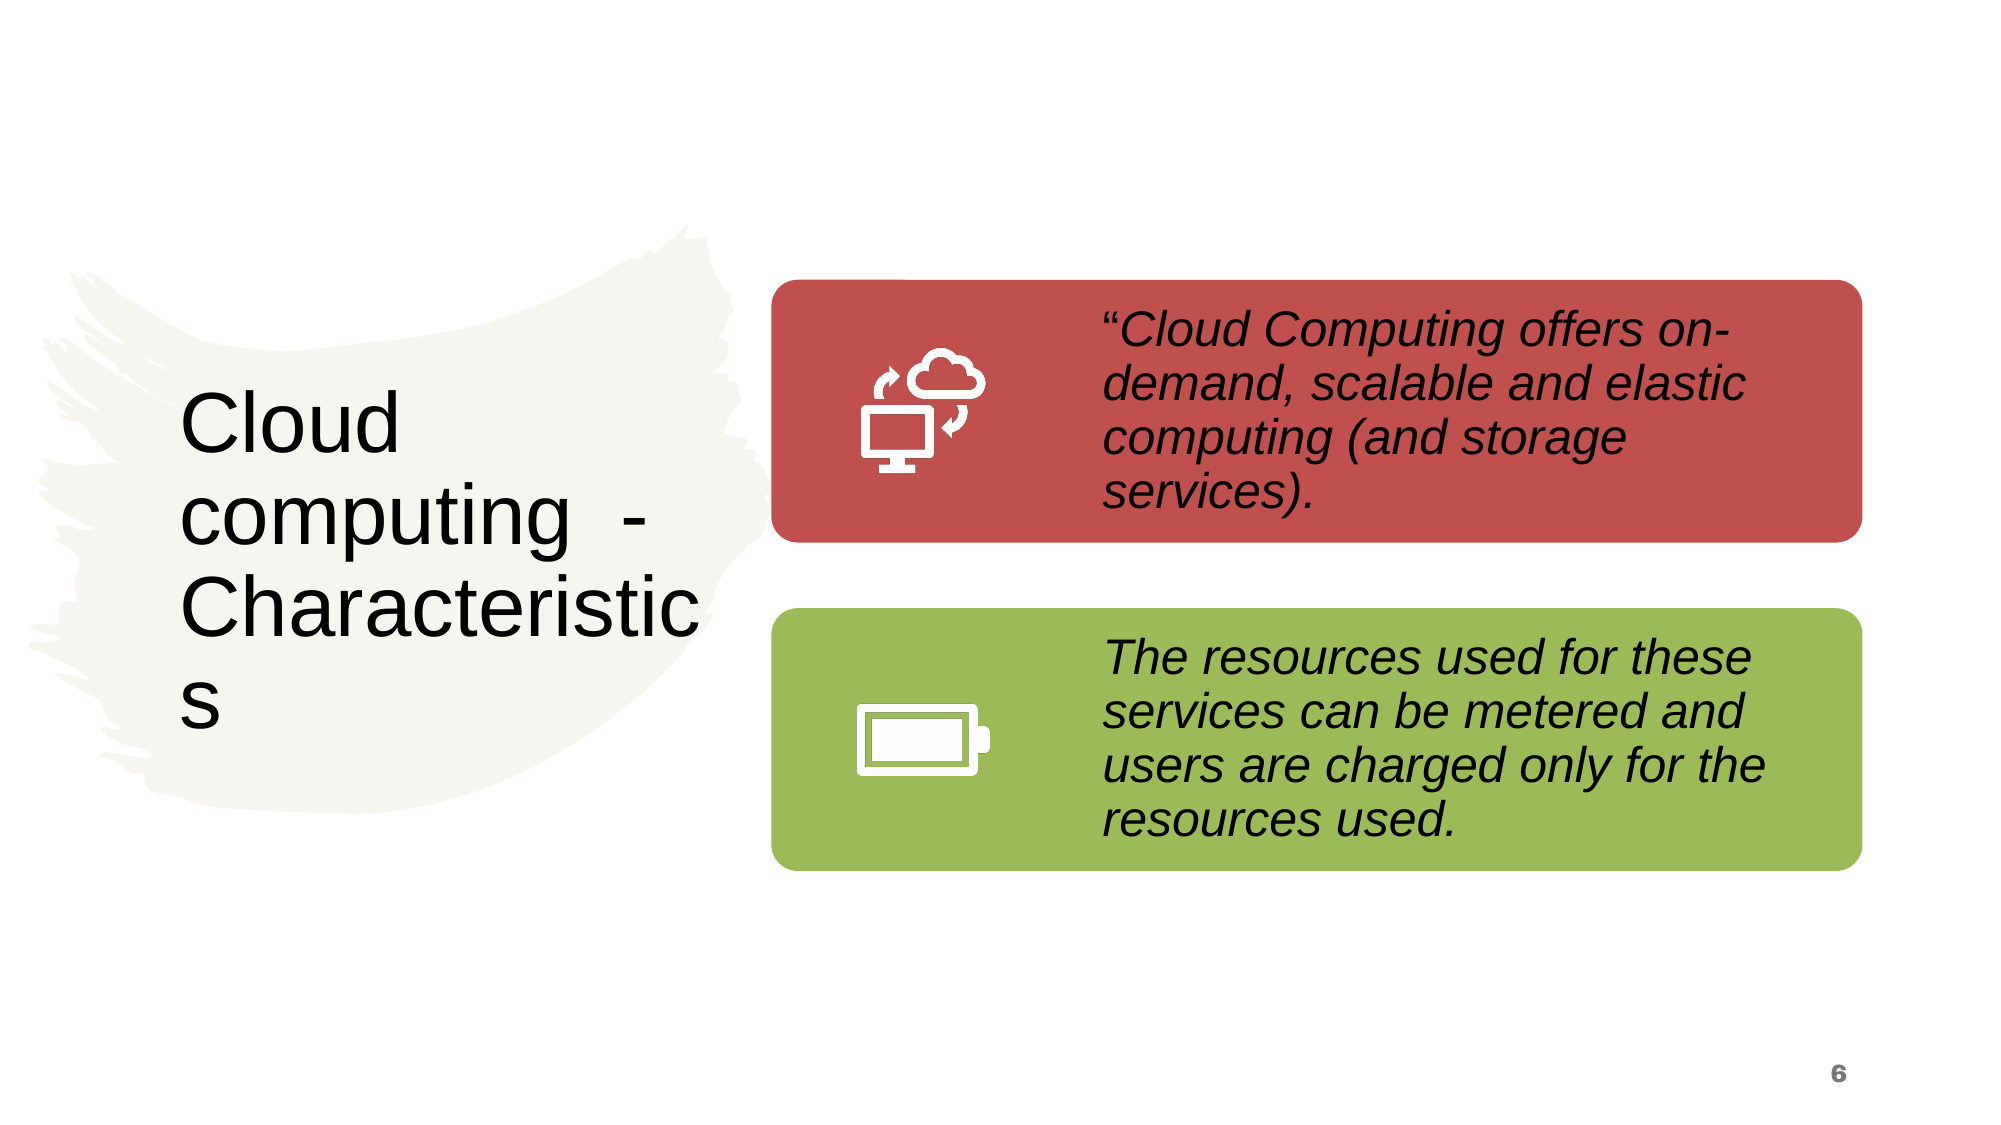

# Cloud computing  -  Characteristics
“Cloud Computing offers on-demand, scalable and elastic computing (and storage services).
The resources used for these services can be metered and users are charged only for the resources used.

	6